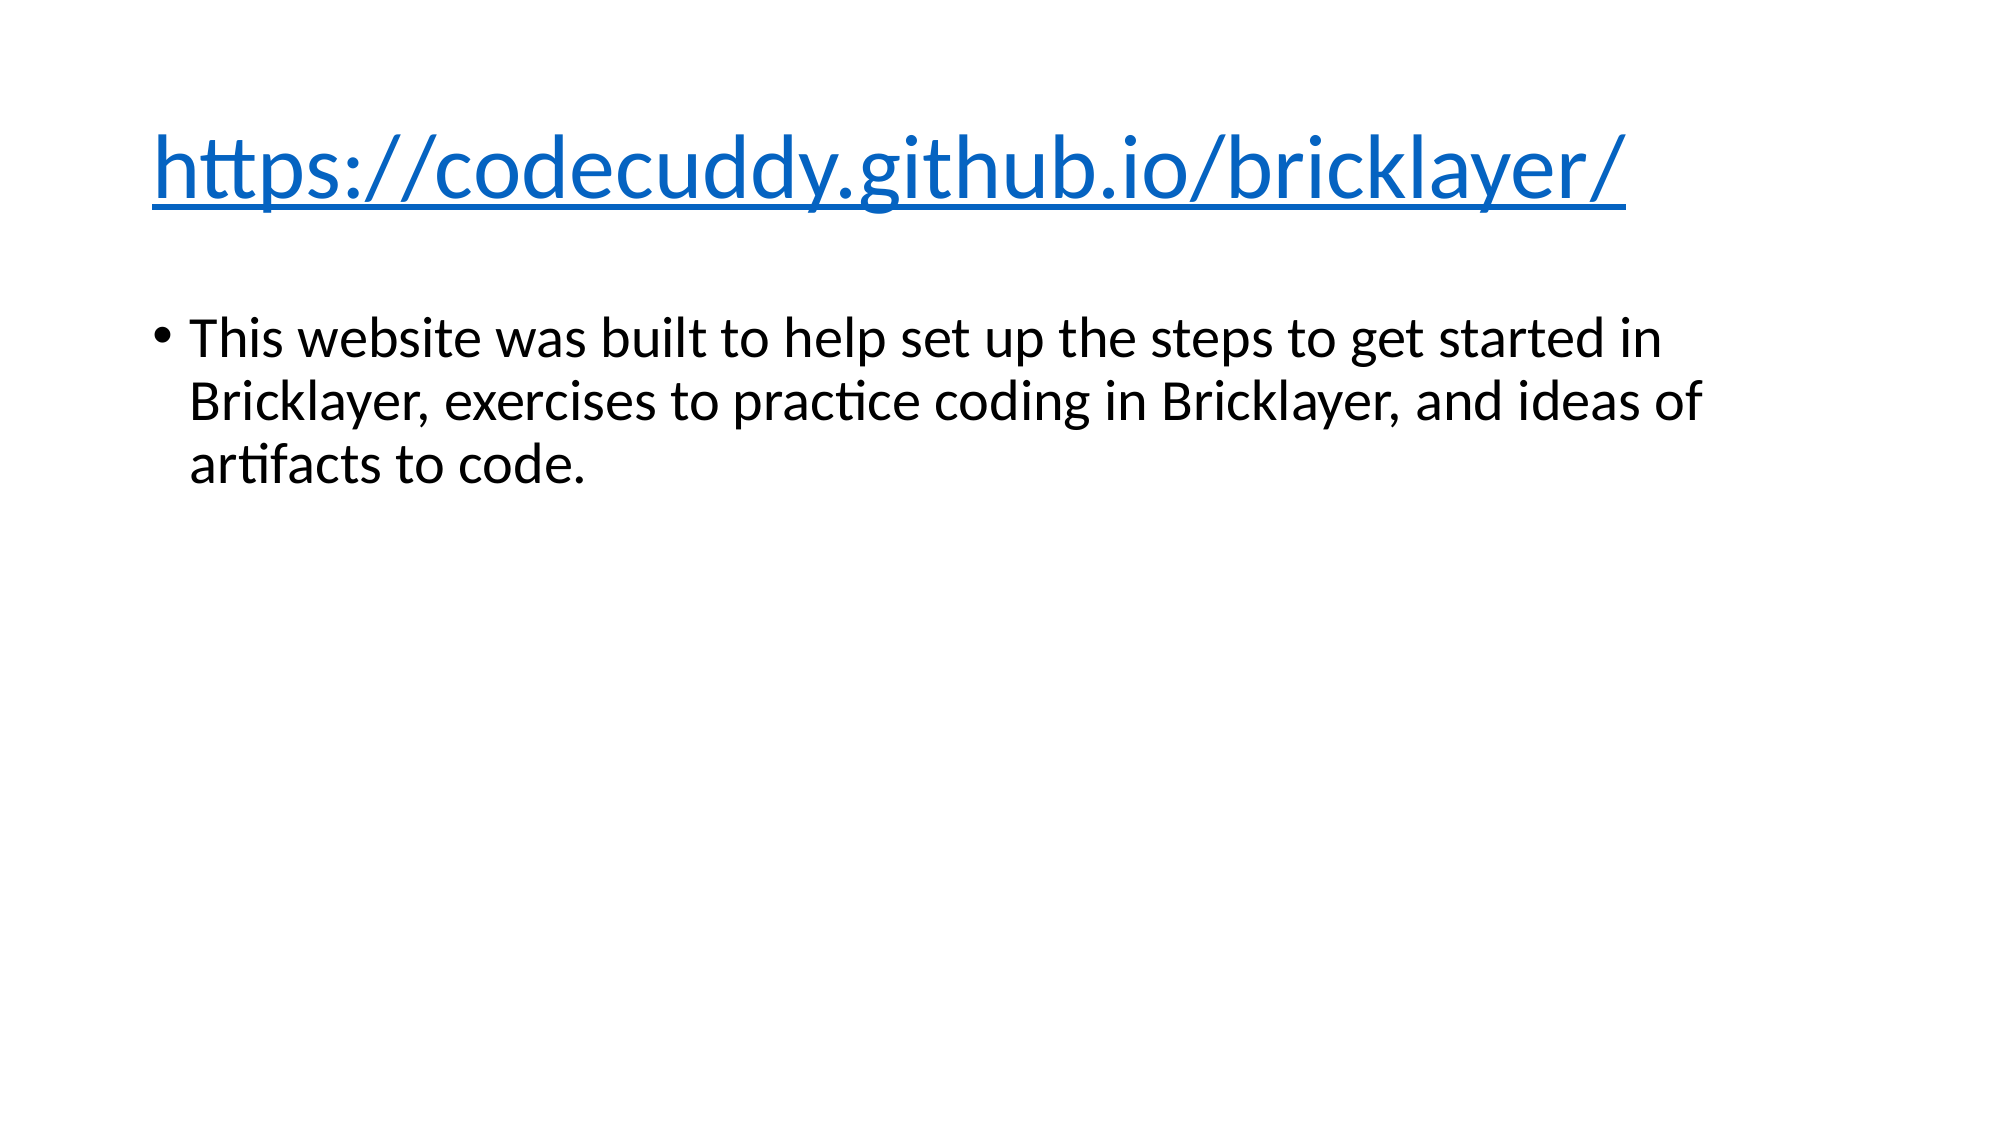

# https://codecuddy.github.io/bricklayer/
This website was built to help set up the steps to get started in Bricklayer, exercises to practice coding in Bricklayer, and ideas of artifacts to code.